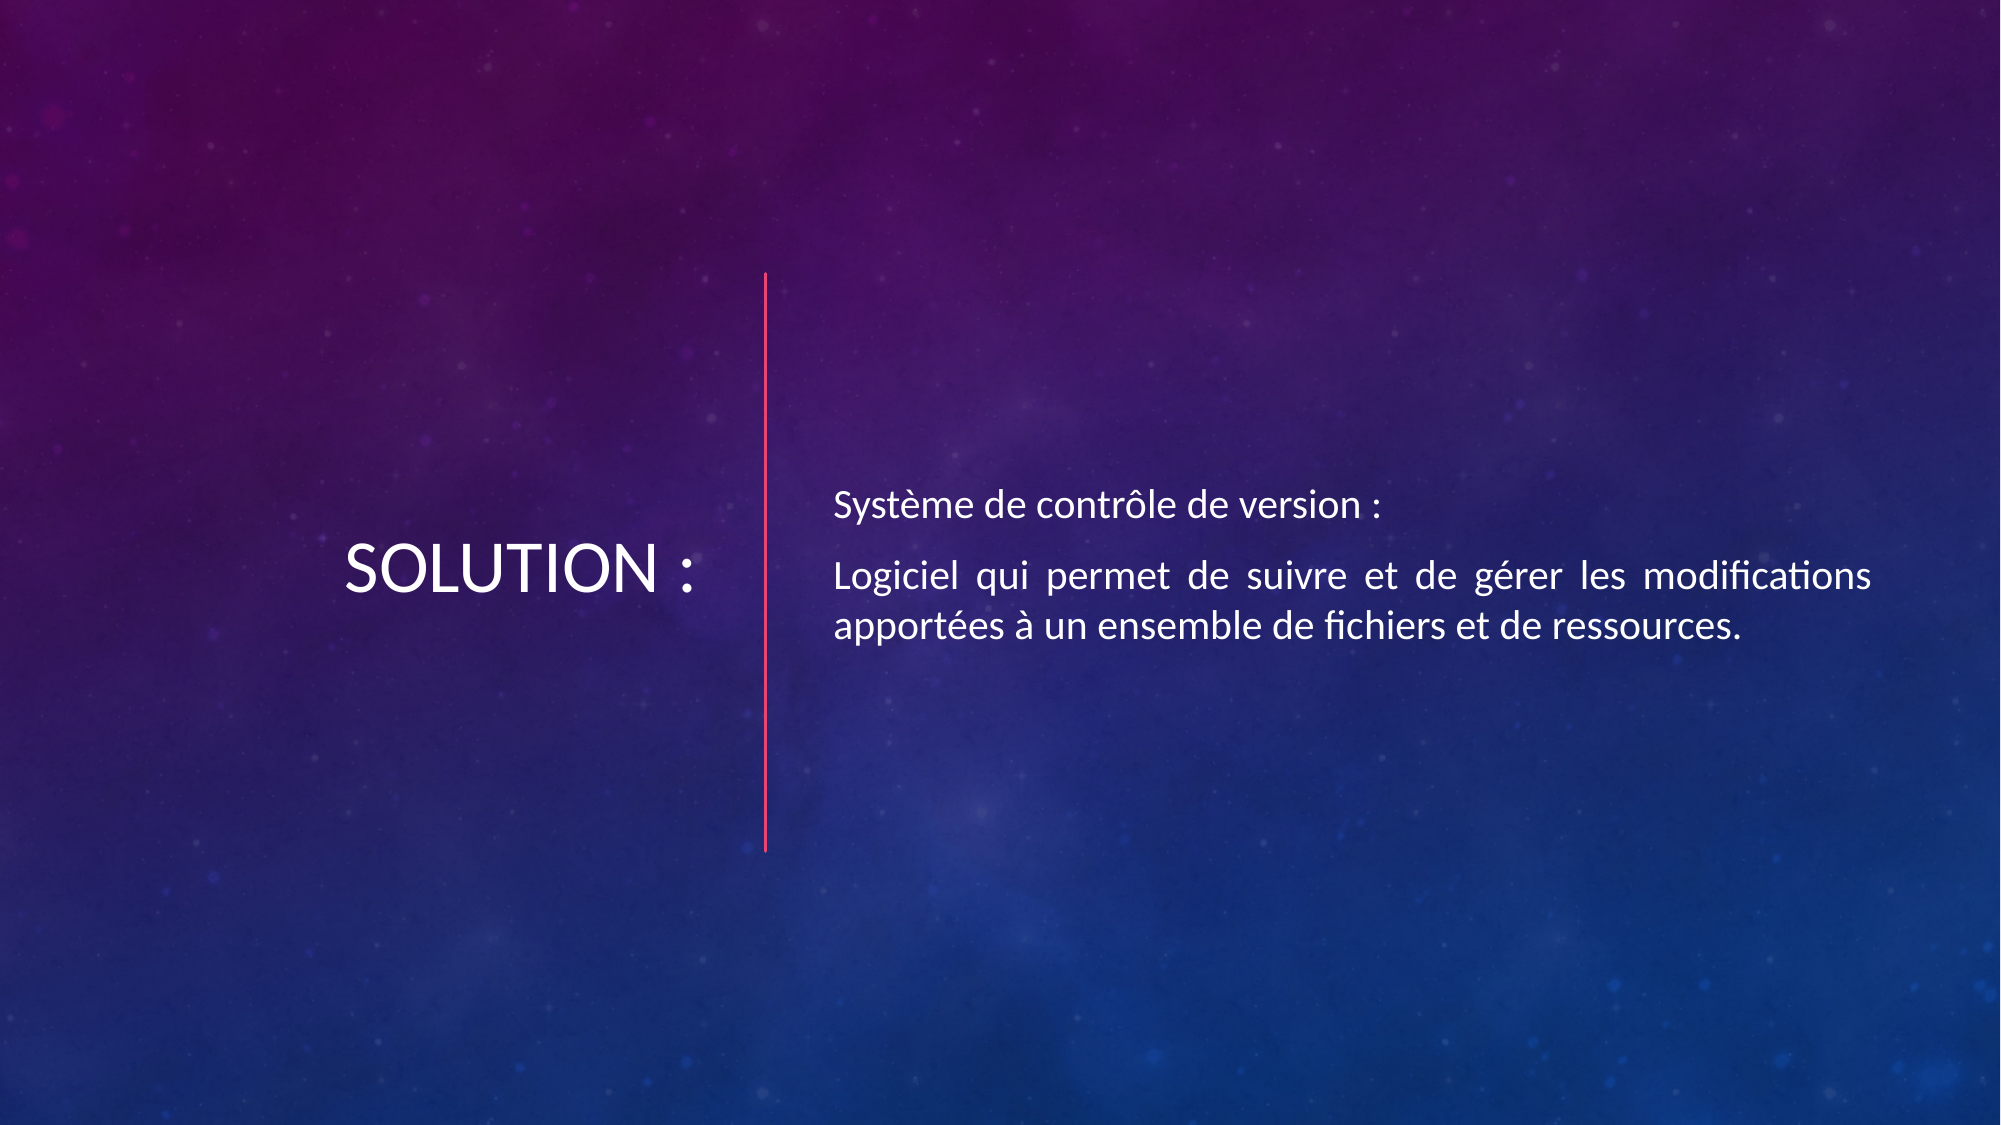

# Solution :
Système de contrôle de version :
Logiciel qui permet de suivre et de gérer les modifications apportées à un ensemble de fichiers et de ressources.